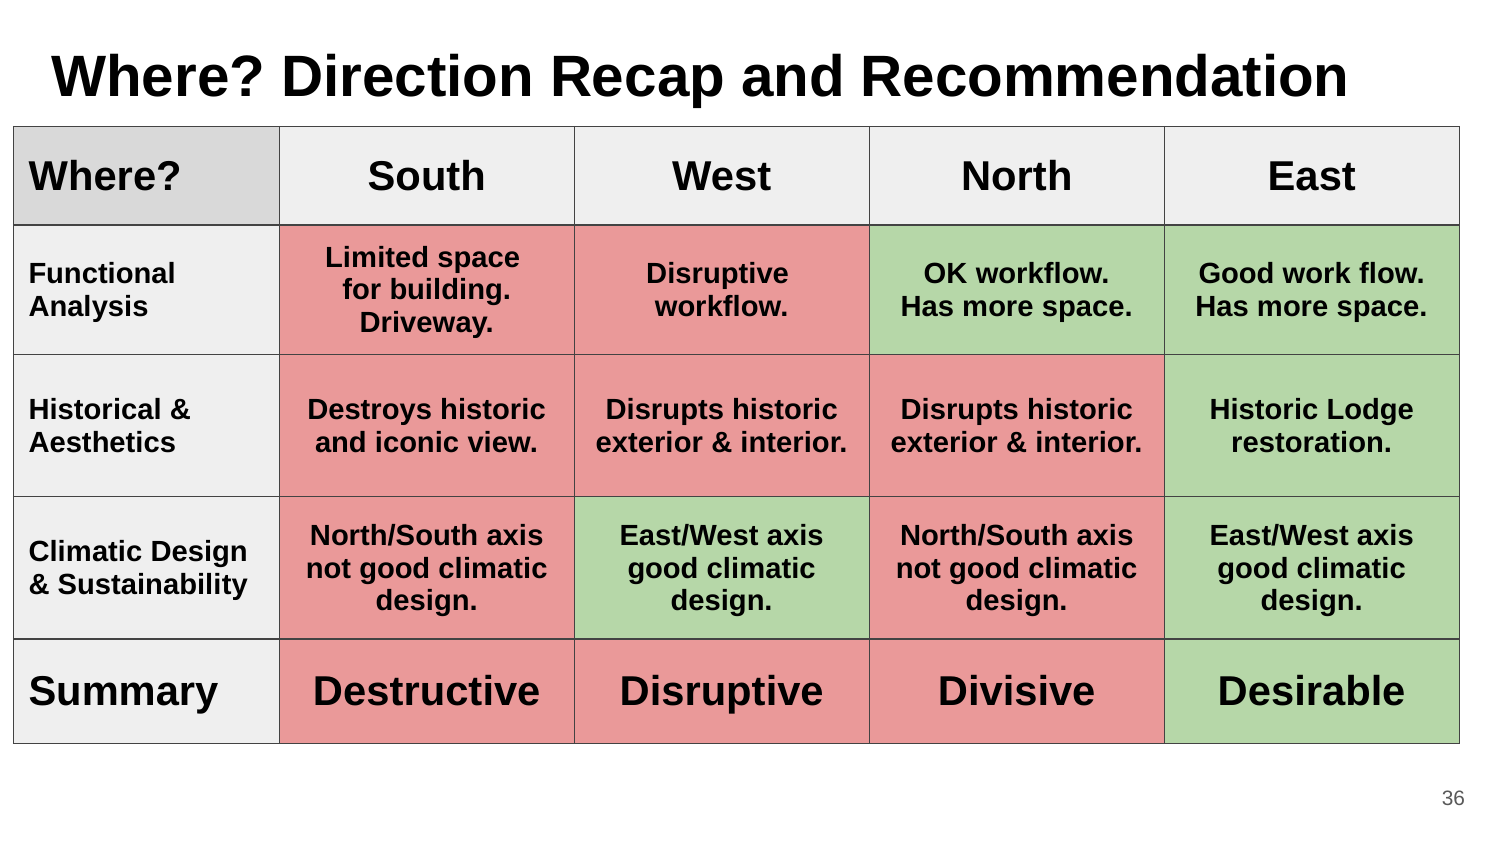

# Where? Direction Recap and Recommendation

| Where? | South | West | North | East |
| --- | --- | --- | --- | --- |
| Functional Analysis | Limited space for building. Driveway. | Disruptive workflow. | OK workflow. Has more space. | Good work flow. Has more space. |
| Historical & Aesthetics | Destroys historic and iconic view. | Disrupts historic exterior & interior. | Disrupts historic exterior & interior. | Historic Lodge restoration. |
| Climatic Design & Sustainability | North/South axis not good climatic design. | East/West axis good climatic design. | North/South axis not good climatic design. | East/West axis good climatic design. |
| Summary | Destructive | Disruptive | Divisive | Desirable |
36